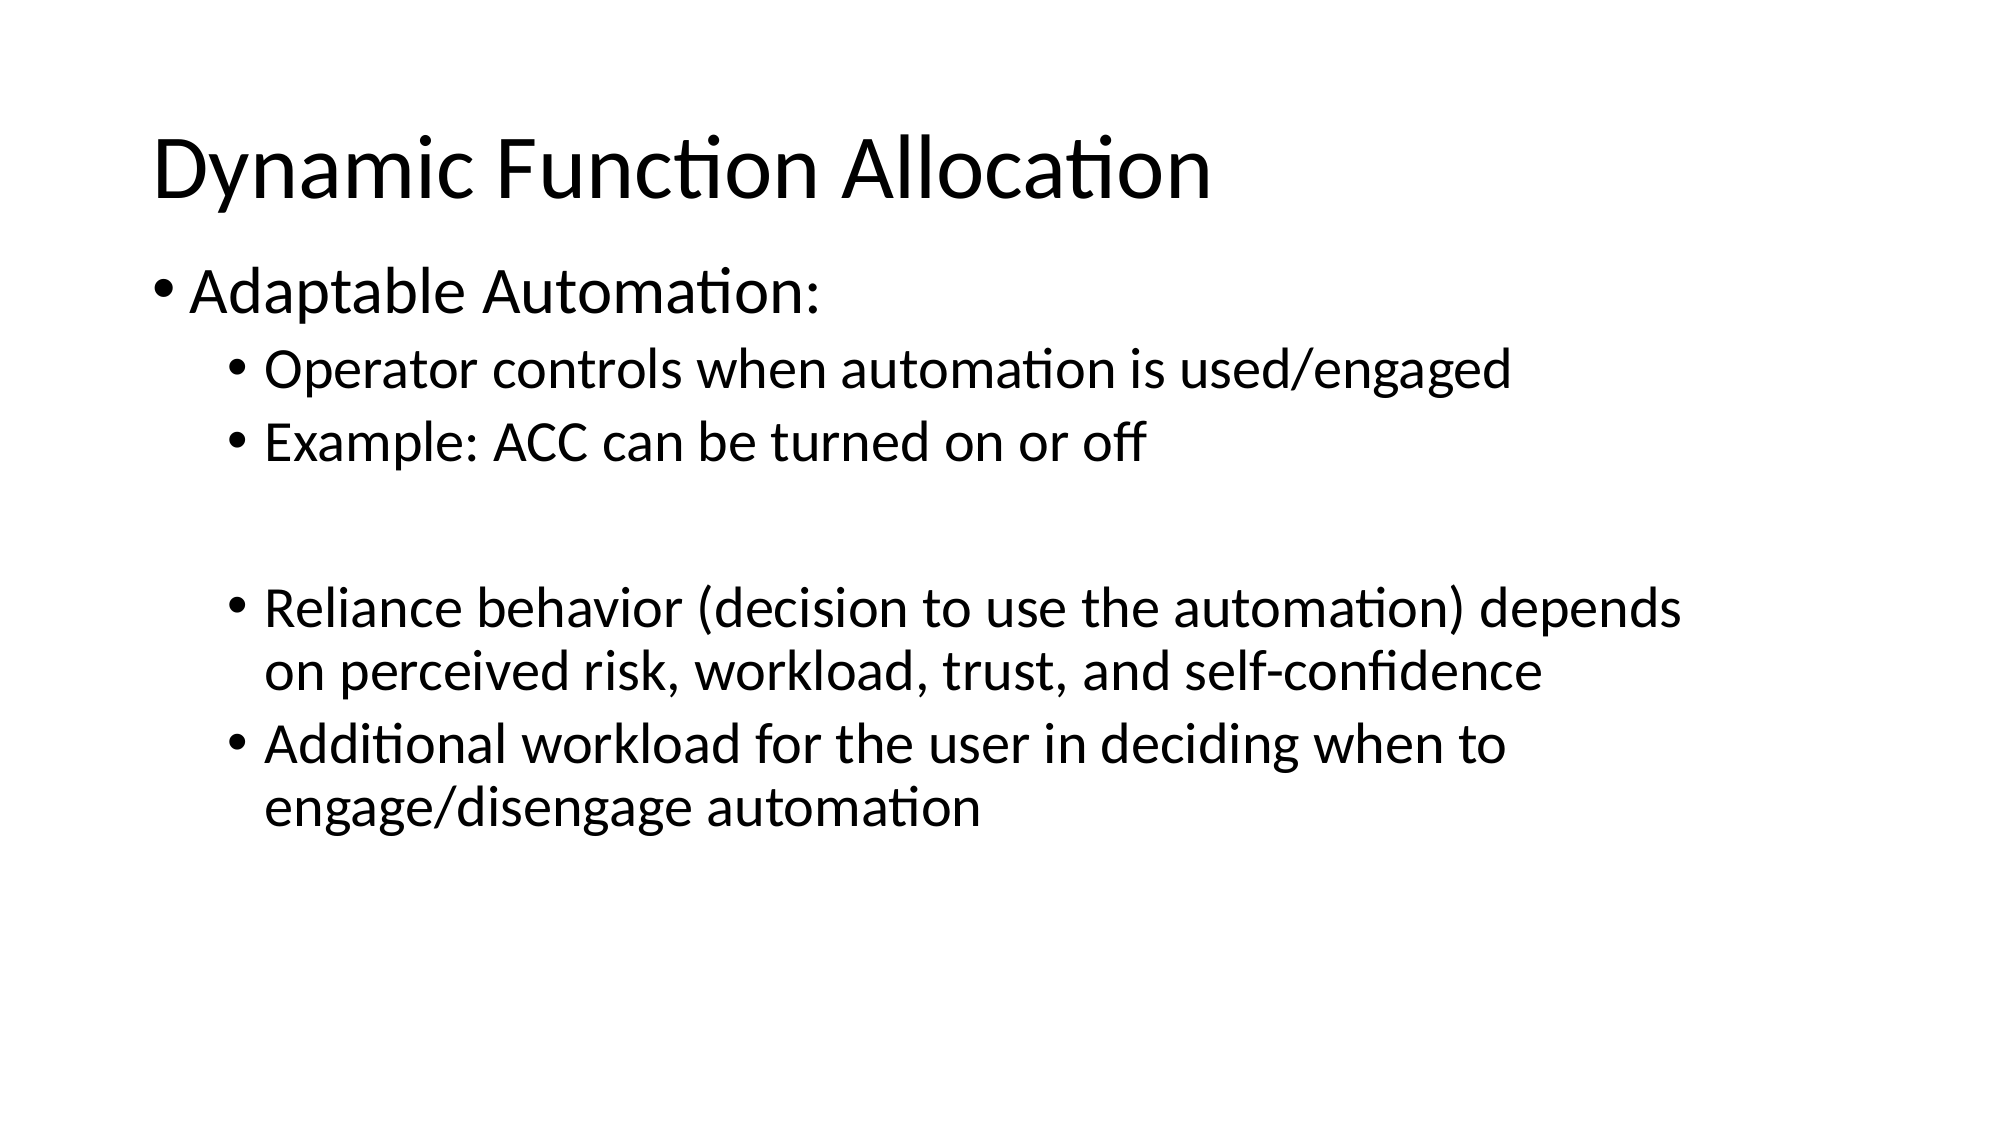

# Dynamic Function Allocation
Adaptable Automation:
Operator controls when automation is used/engaged
Example: ACC can be turned on or off

Reliance behavior (decision to use the automation) depends on perceived risk, workload, trust, and self-confidence
Additional workload for the user in deciding when to engage/disengage automation